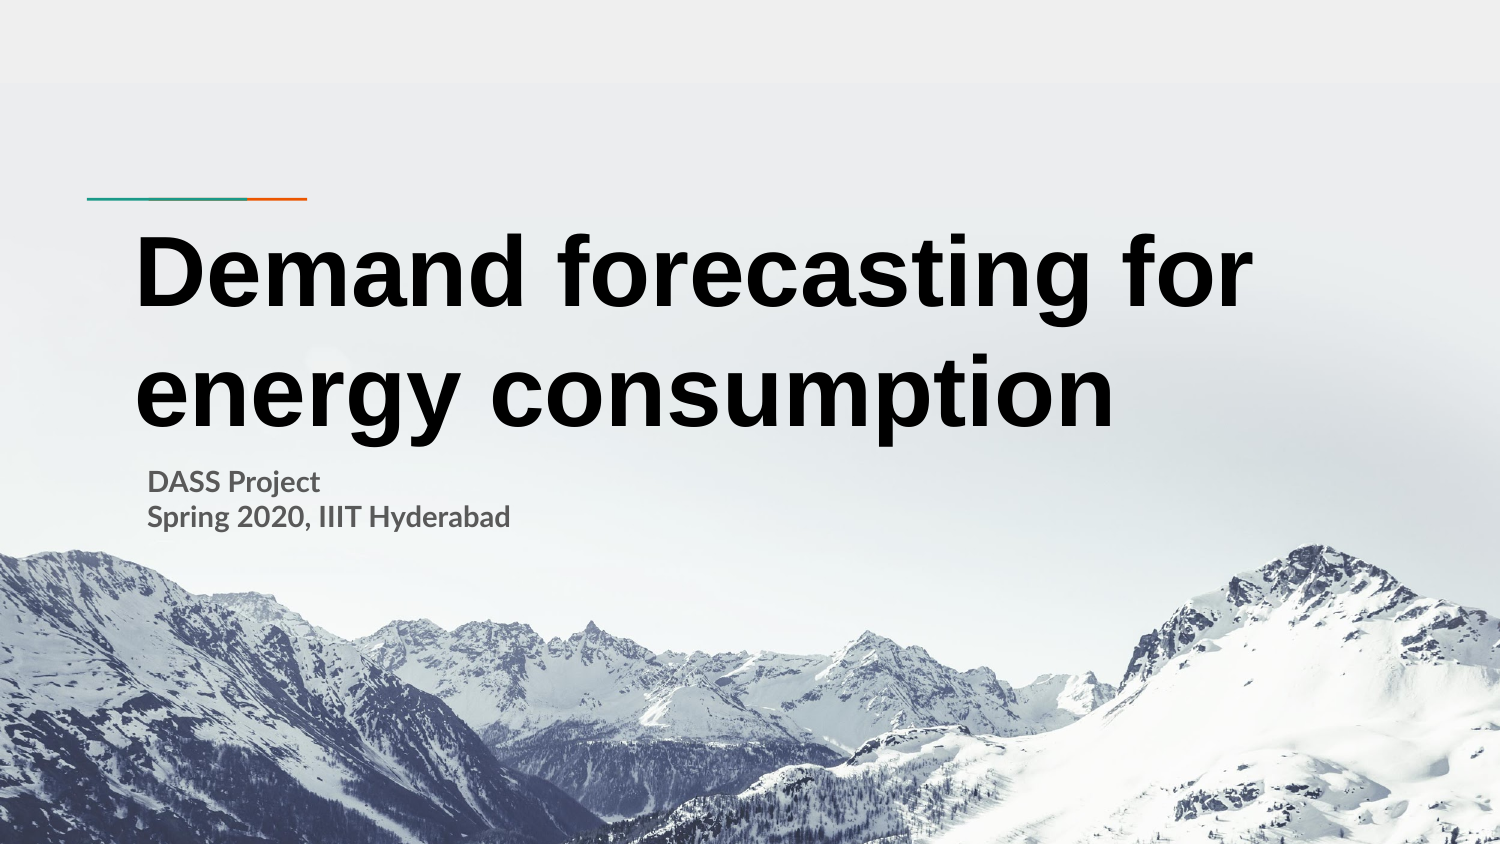

# Demand forecasting for energy consumption
DASS Project
Spring 2020, IIIT Hyderabad